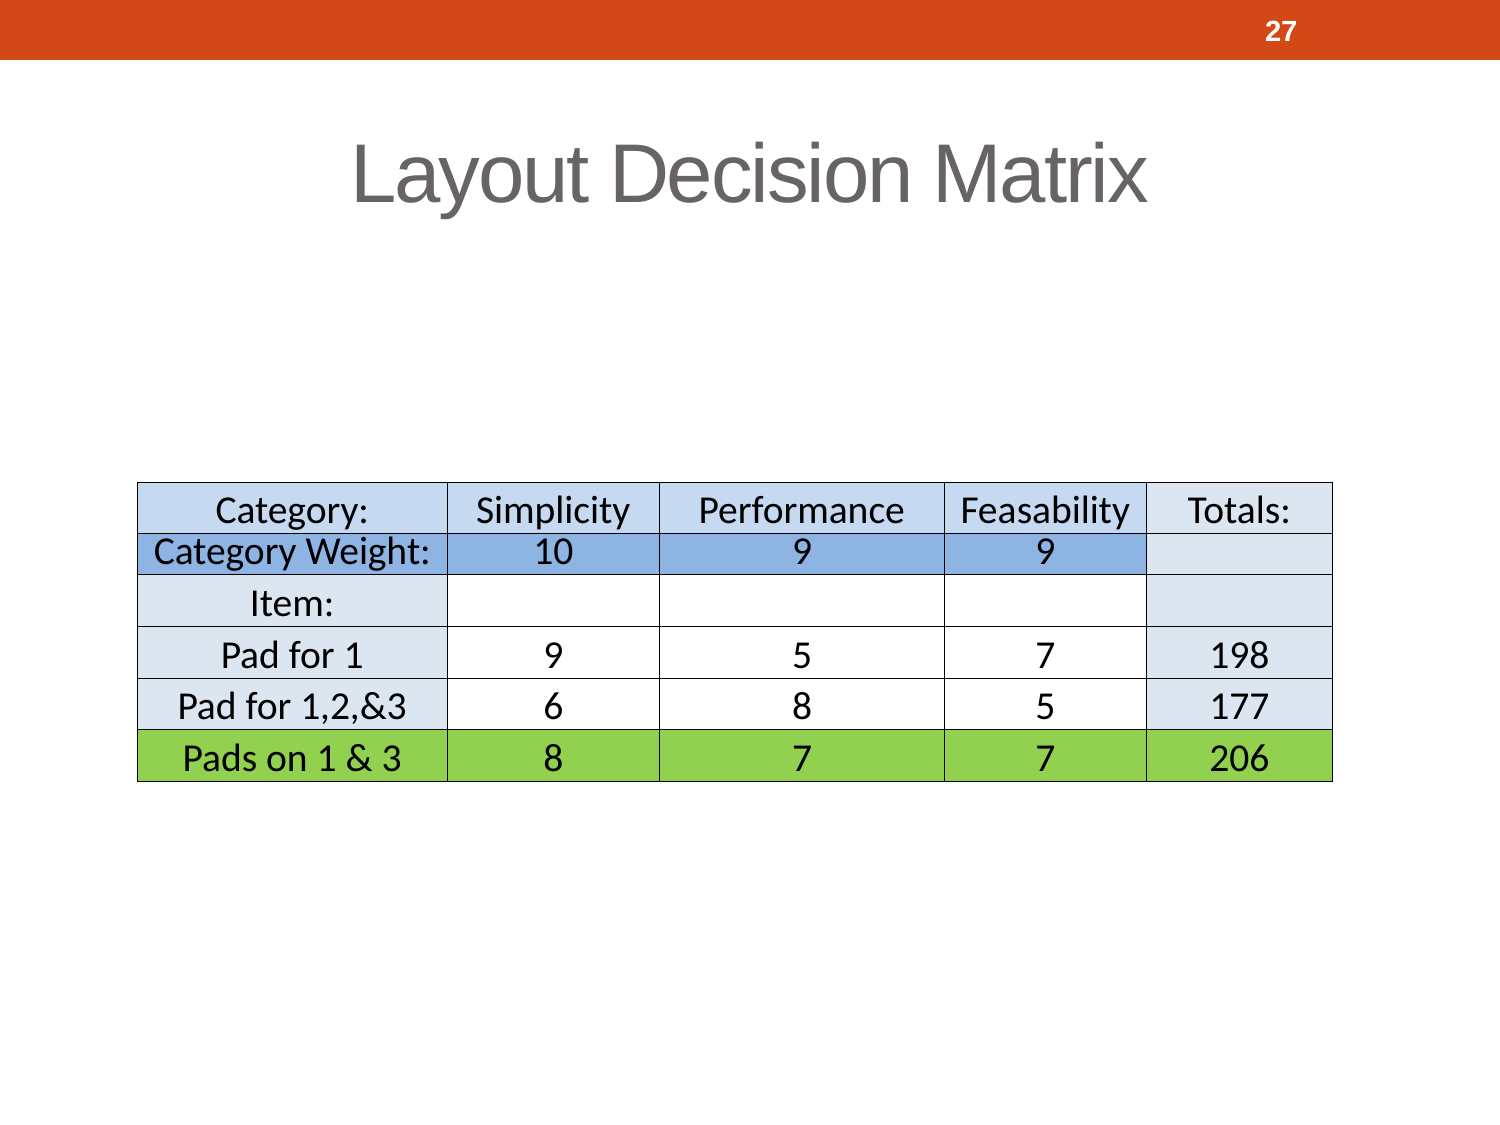

27
# Layout Decision Matrix
| Category: | Simplicity | Performance | Feasability | Totals: |
| --- | --- | --- | --- | --- |
| Category Weight: | 10 | 9 | 9 |  |
| Item: |  |  |  |  |
| Pad for 1 | 9 | 5 | 7 | 198 |
| Pad for 1,2,&3 | 6 | 8 | 5 | 177 |
| Pads on 1 & 3 | 8 | 7 | 7 | 206 |